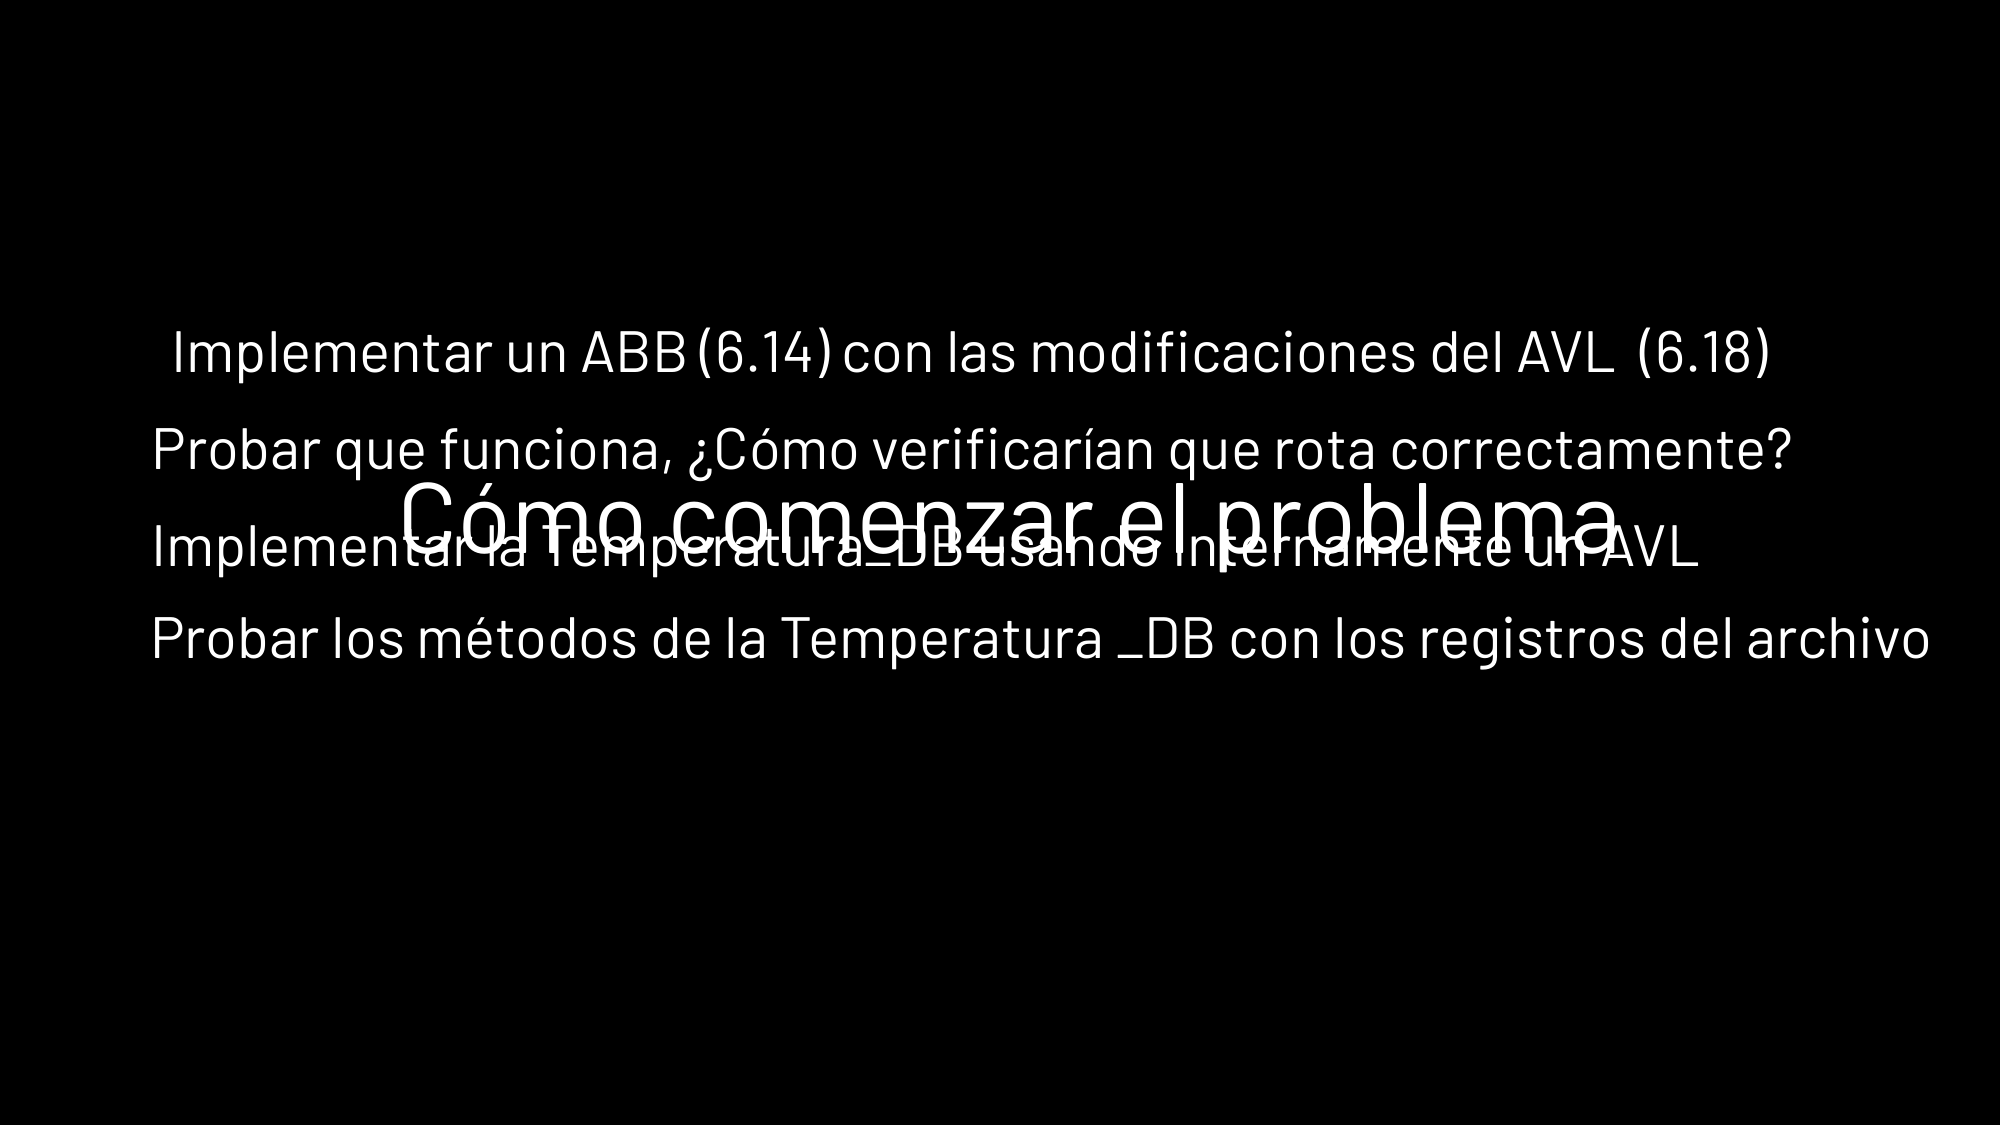

Implementar un ABB (6.14) con las modificaciones del AVL  (6.18)
Probar que funciona, ¿Cómo verificarían que rota correctamente?
Cómo comenzar el problema
Implementar la Temperatura_DB usando internamente un AVL
Probar los métodos de la Temperatura _DB con los registros del archivo